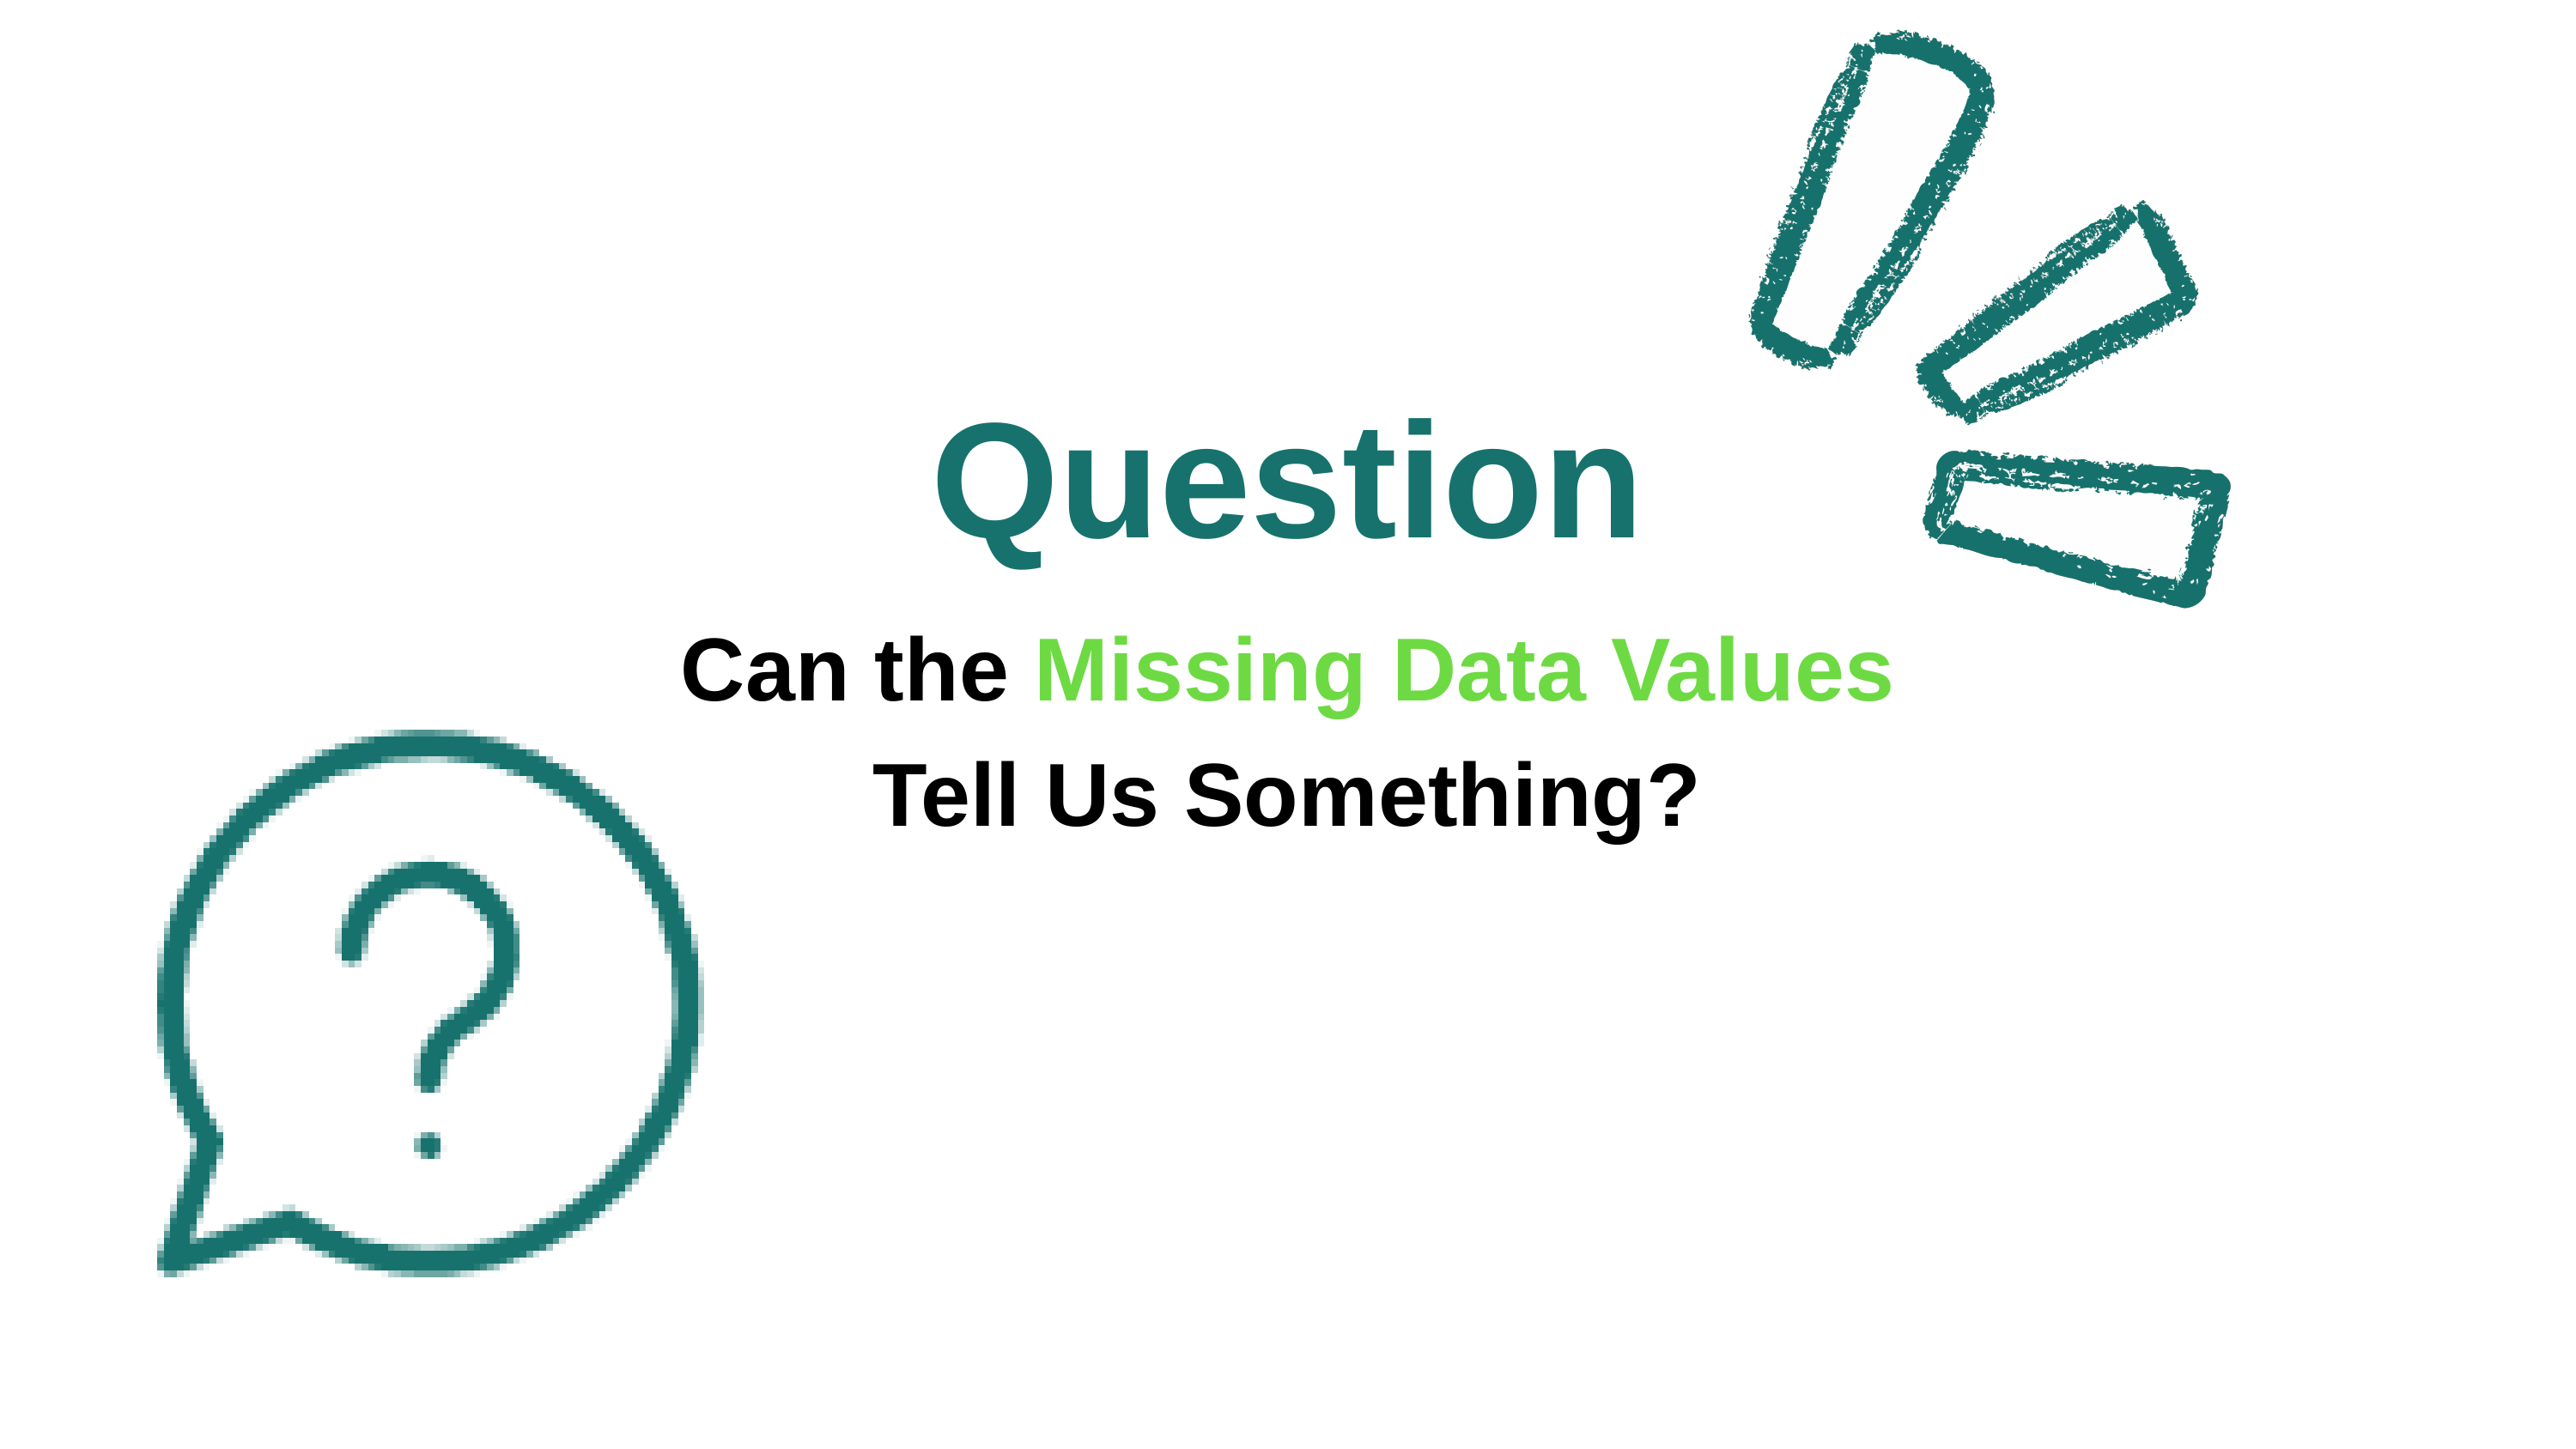

Question
Can the Missing Data Values Tell Us Something?